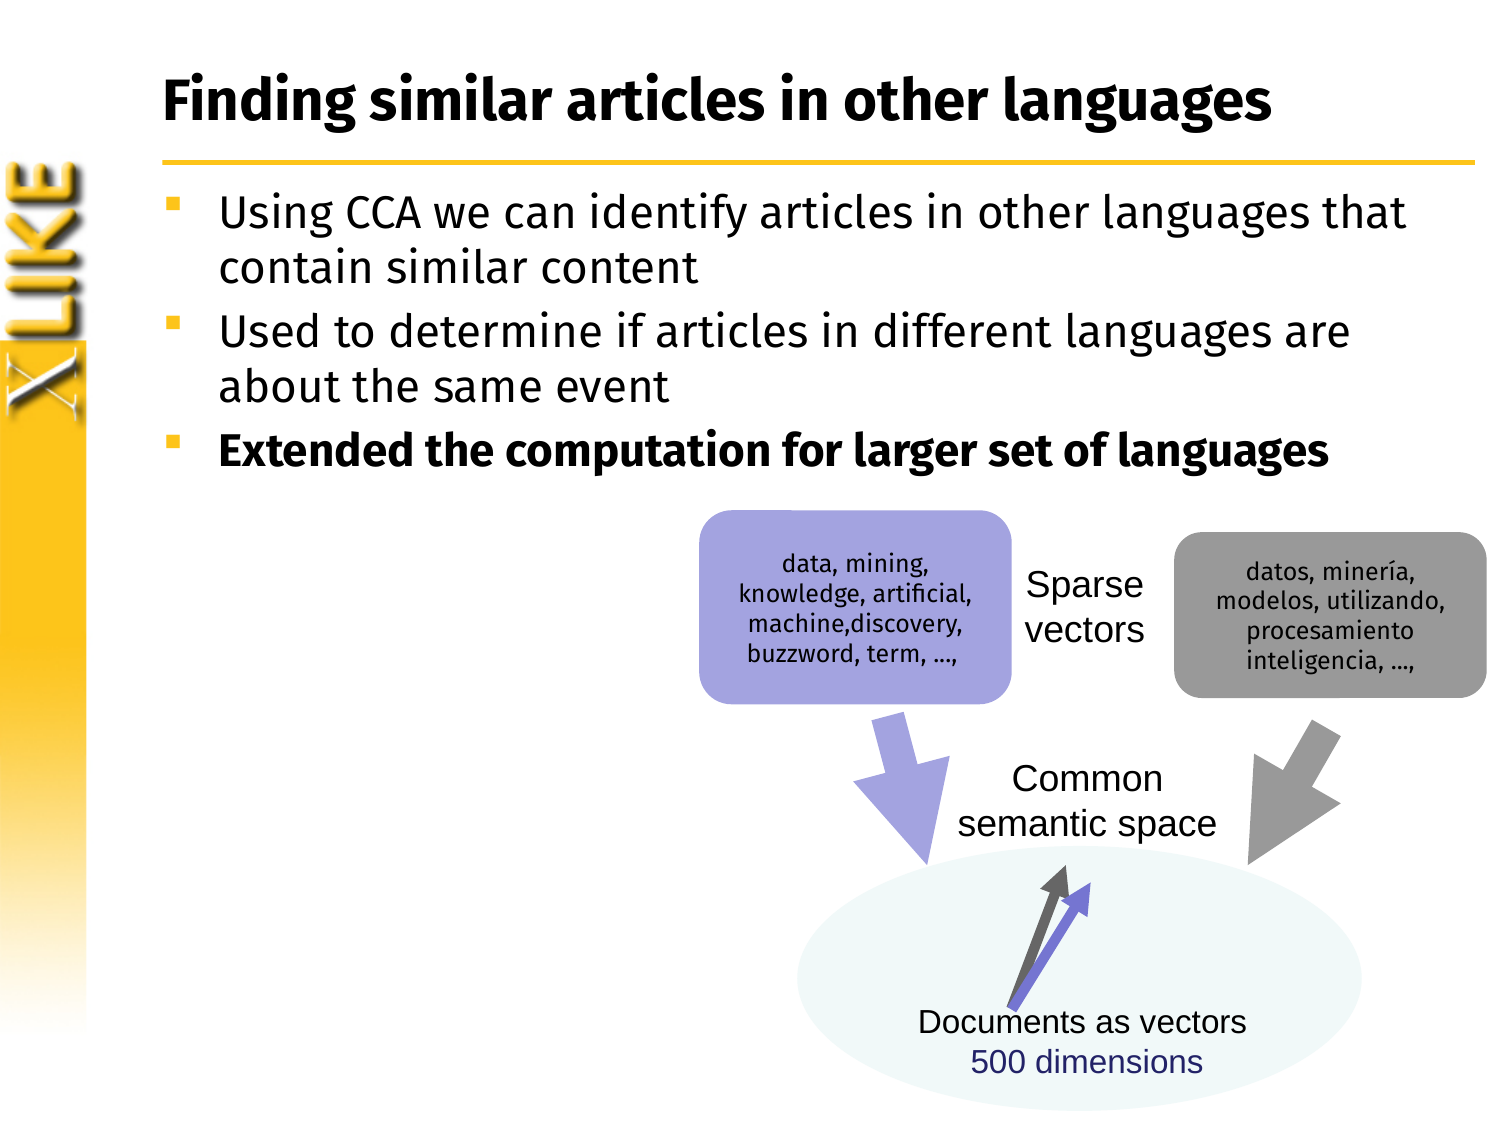

# Finding similar articles in other languages
Using CCA we can identify articles in other languages that contain similar content
Used to determine if articles in different languages are about the same event
Extended the computation for larger set of languages

data, mining, knowledge, artificial, machine,discovery, buzzword, term, ...,
datos, minería, modelos, utilizando, procesamiento inteligencia, ...,
Sparse
vectors
Common semantic space

Documents as vectors
500 dimensions